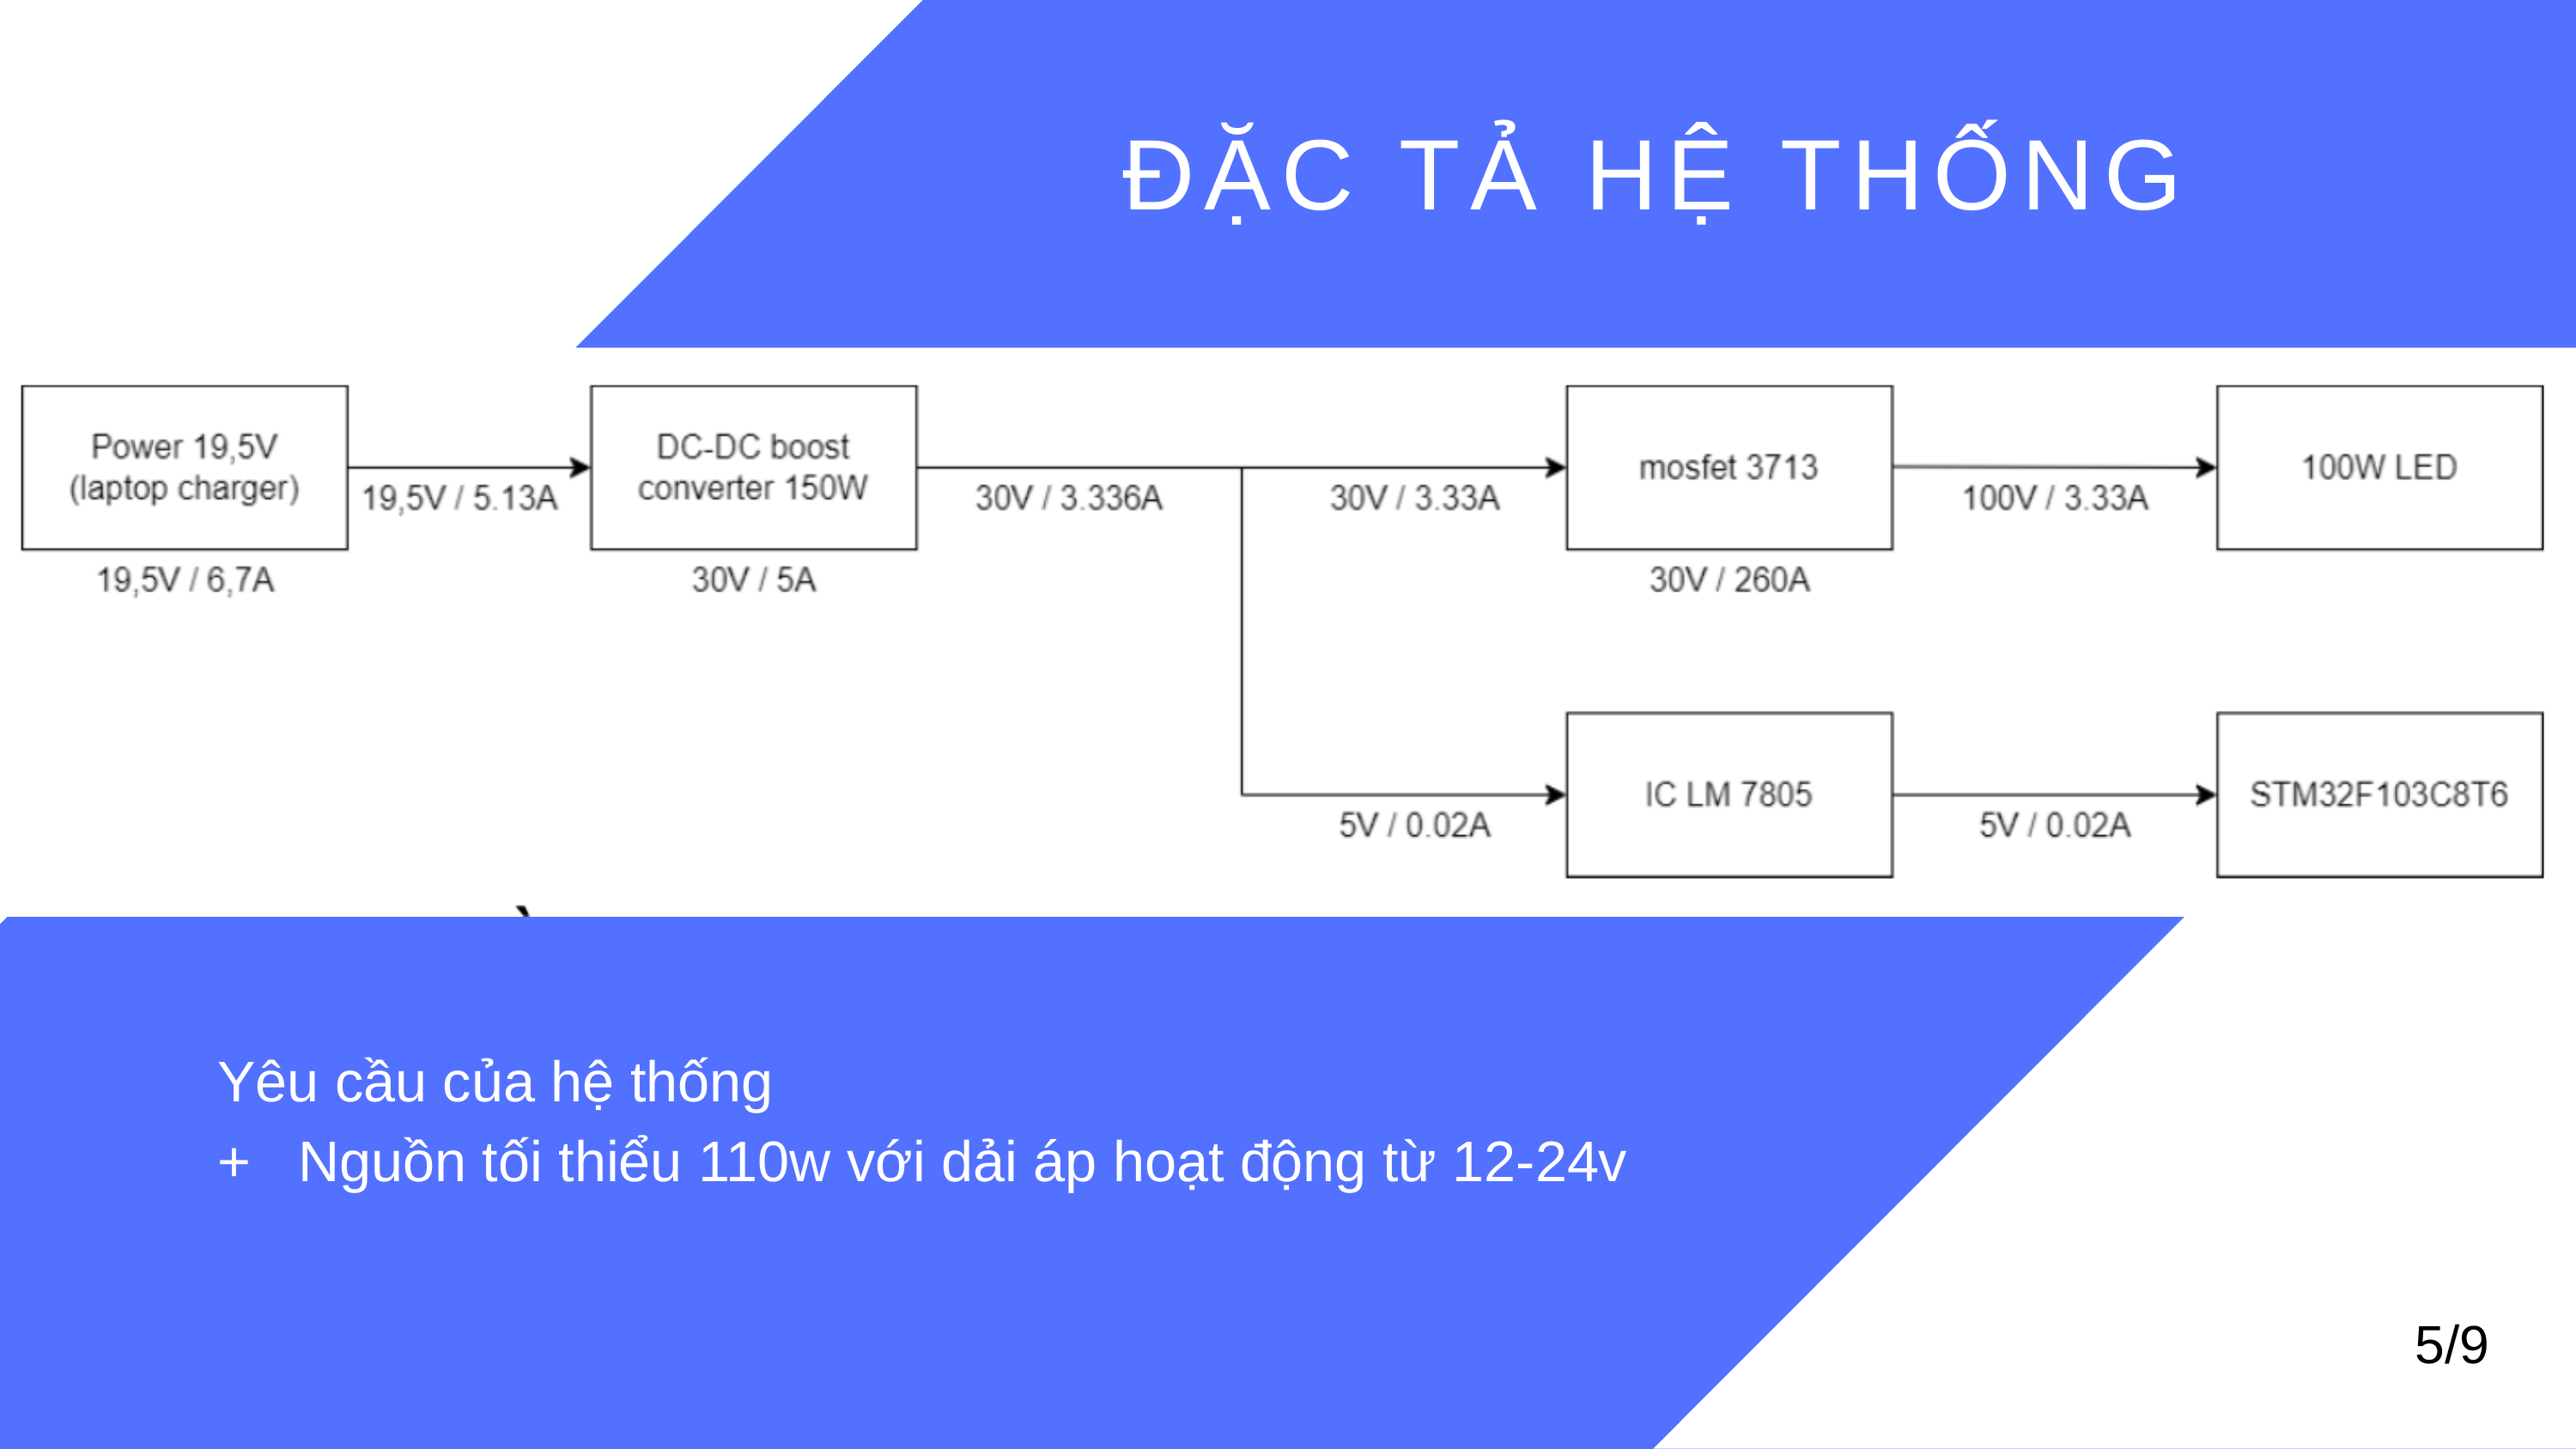

ĐẶC TẢ HỆ THỐNG

Yêu cầu của hệ thống
+   Nguồn tối thiểu 110w với dải áp hoạt động từ 12-24v
5/9